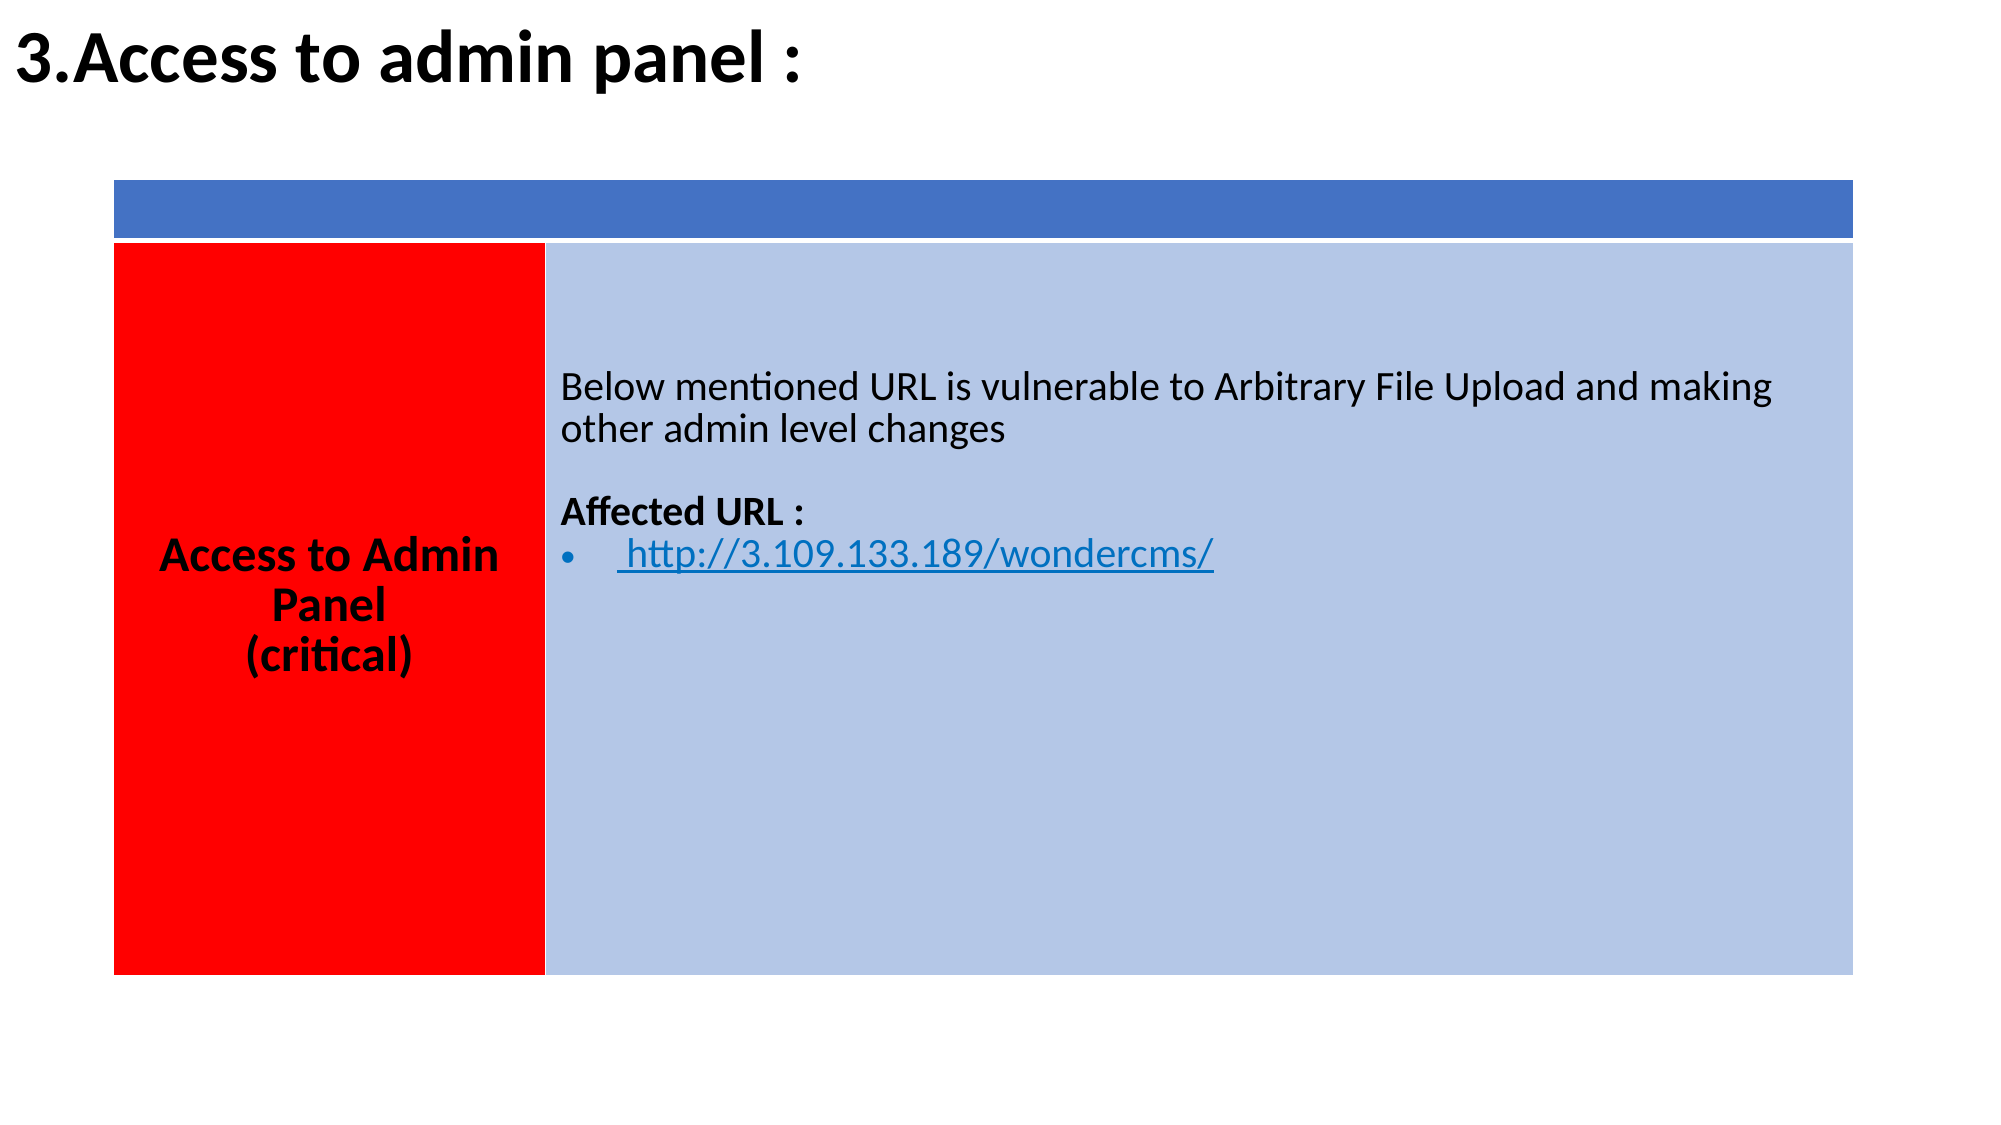

3.Access to admin panel :

|  |
| --- |
| Access to Admin Panel (critical) | Below mentioned URL is vulnerable to Arbitrary File Upload and making other admin level changes Affected URL : http://3.109.133.189/wondercms/ |
| --- | --- |